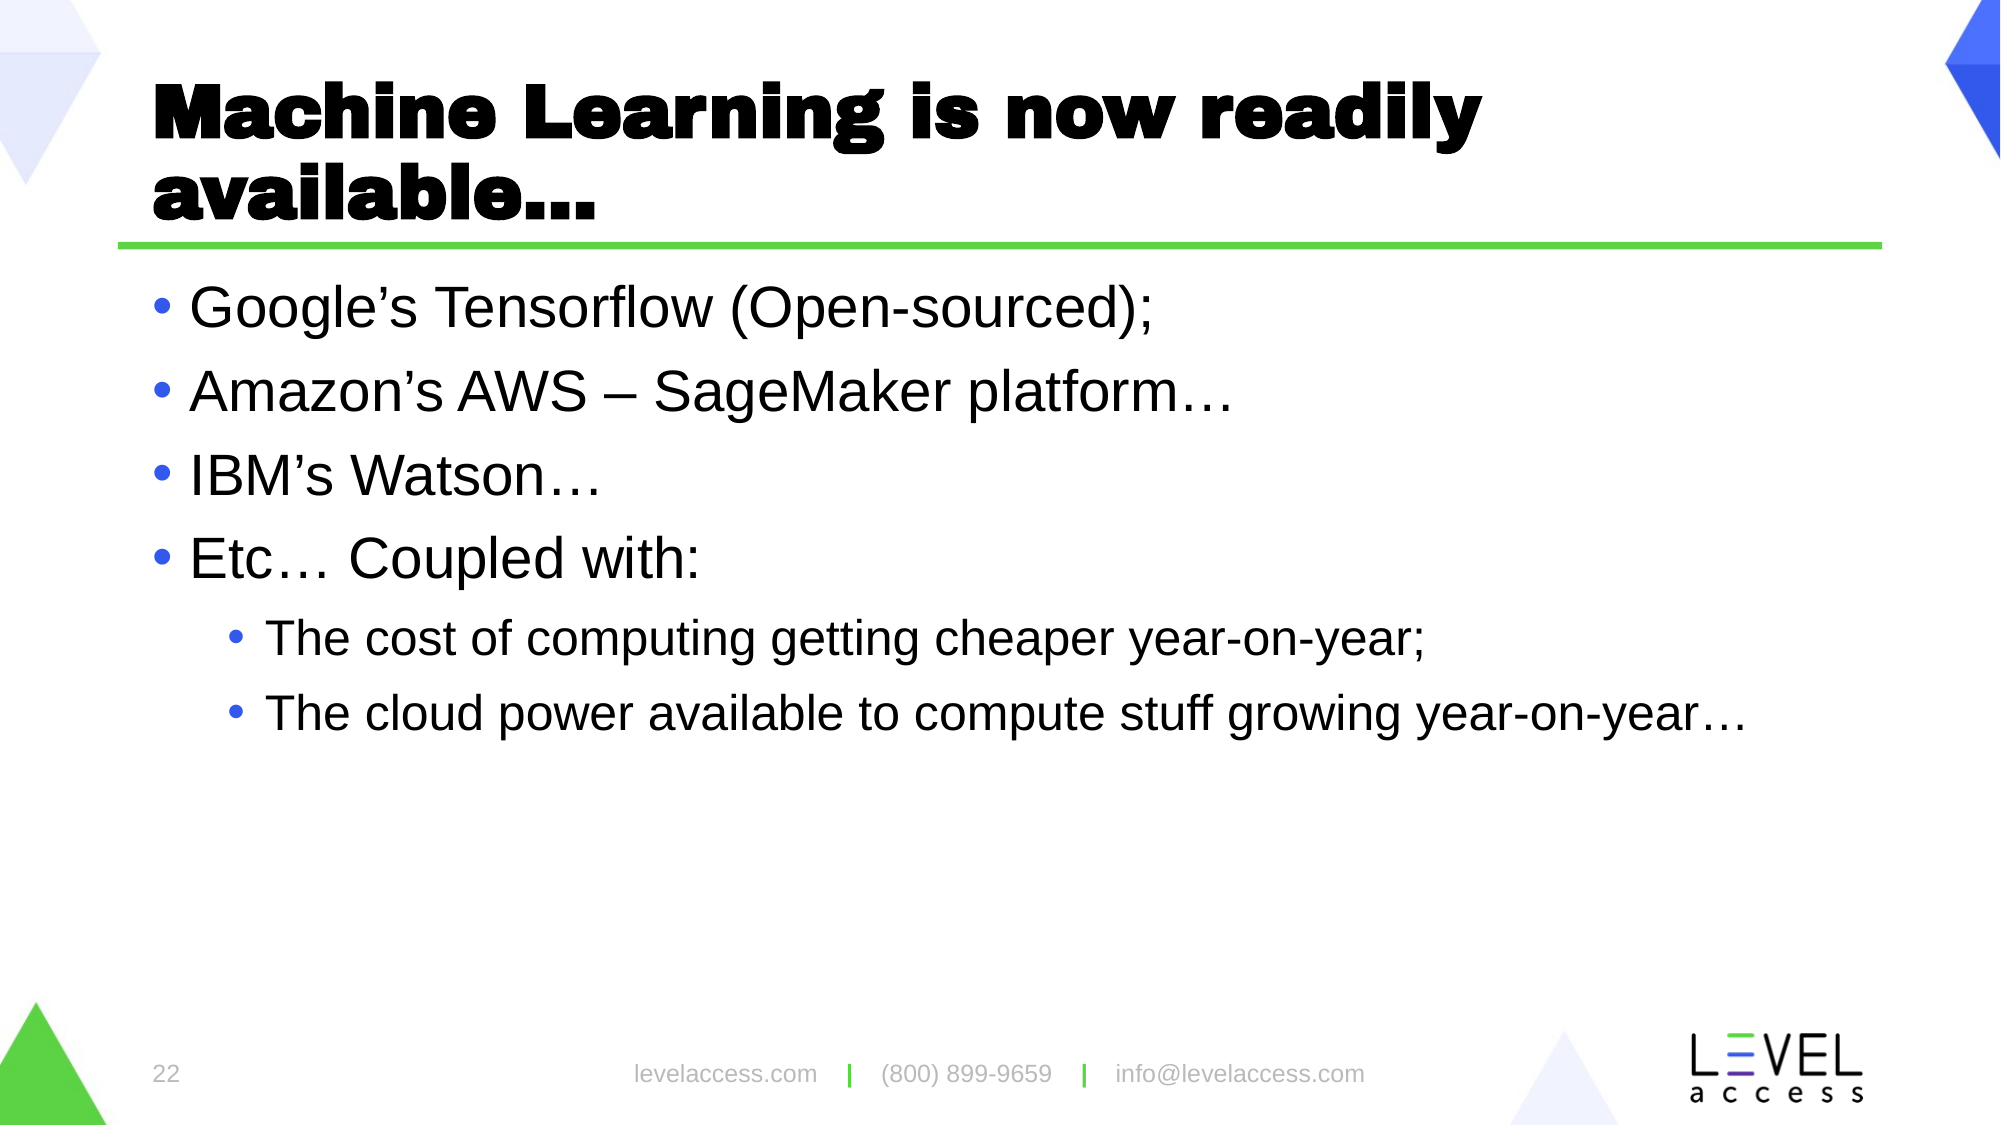

# Machine Learning is now readily available…
Google’s Tensorflow (Open-sourced);
Amazon’s AWS – SageMaker platform…
IBM’s Watson…
Etc… Coupled with:
The cost of computing getting cheaper year-on-year;
The cloud power available to compute stuff growing year-on-year…
levelaccess.com    |    (800) 899-9659    |    info@levelaccess.com
22